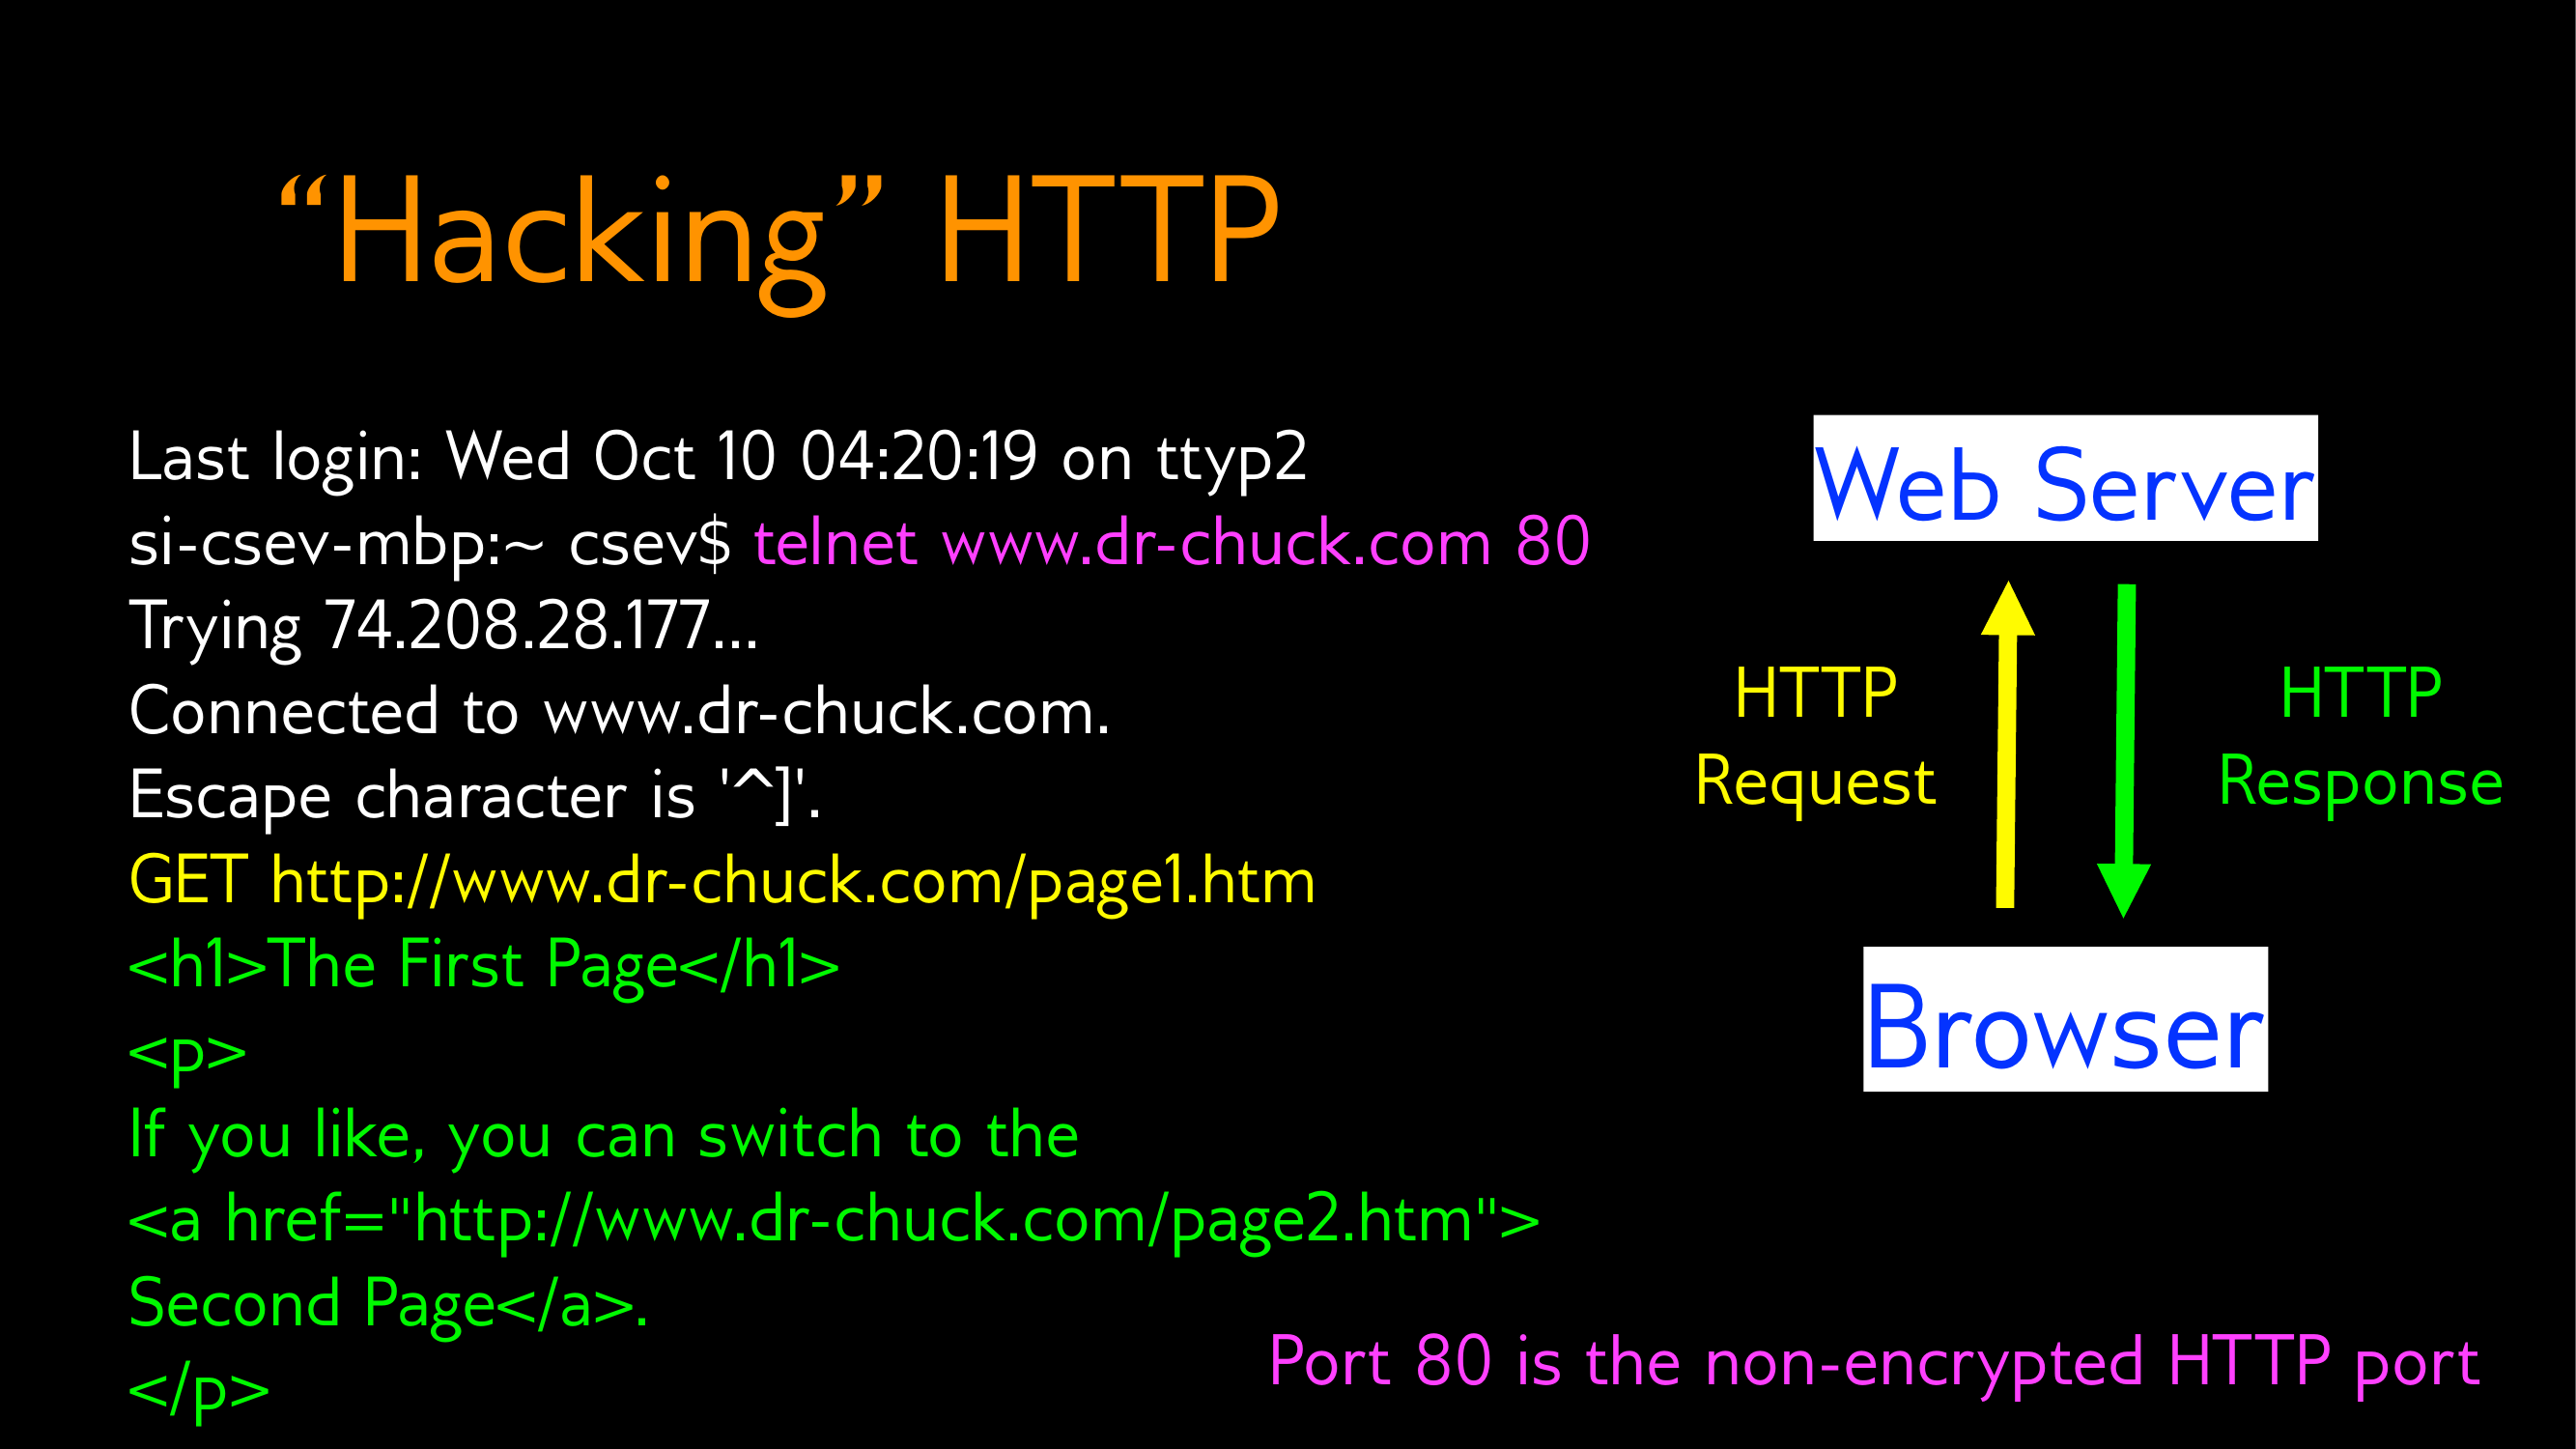

# “Hacking” HTTP
Web Server
Last login: Wed Oct 10 04:20:19 on ttyp2
si-csev-mbp:~ csev$ telnet www.dr-chuck.com 80
Trying 74.208.28.177...
Connected to www.dr-chuck.com.
Escape character is '^]'.
GET http://www.dr-chuck.com/page1.htm
<h1>The First Page</h1>
<p>
If you like, you can switch to the
<a href="http://www.dr-chuck.com/page2.htm">
Second Page</a>.
</p>

HTTP
Request
HTTP
Response
Browser
Port 80 is the non-encrypted HTTP port